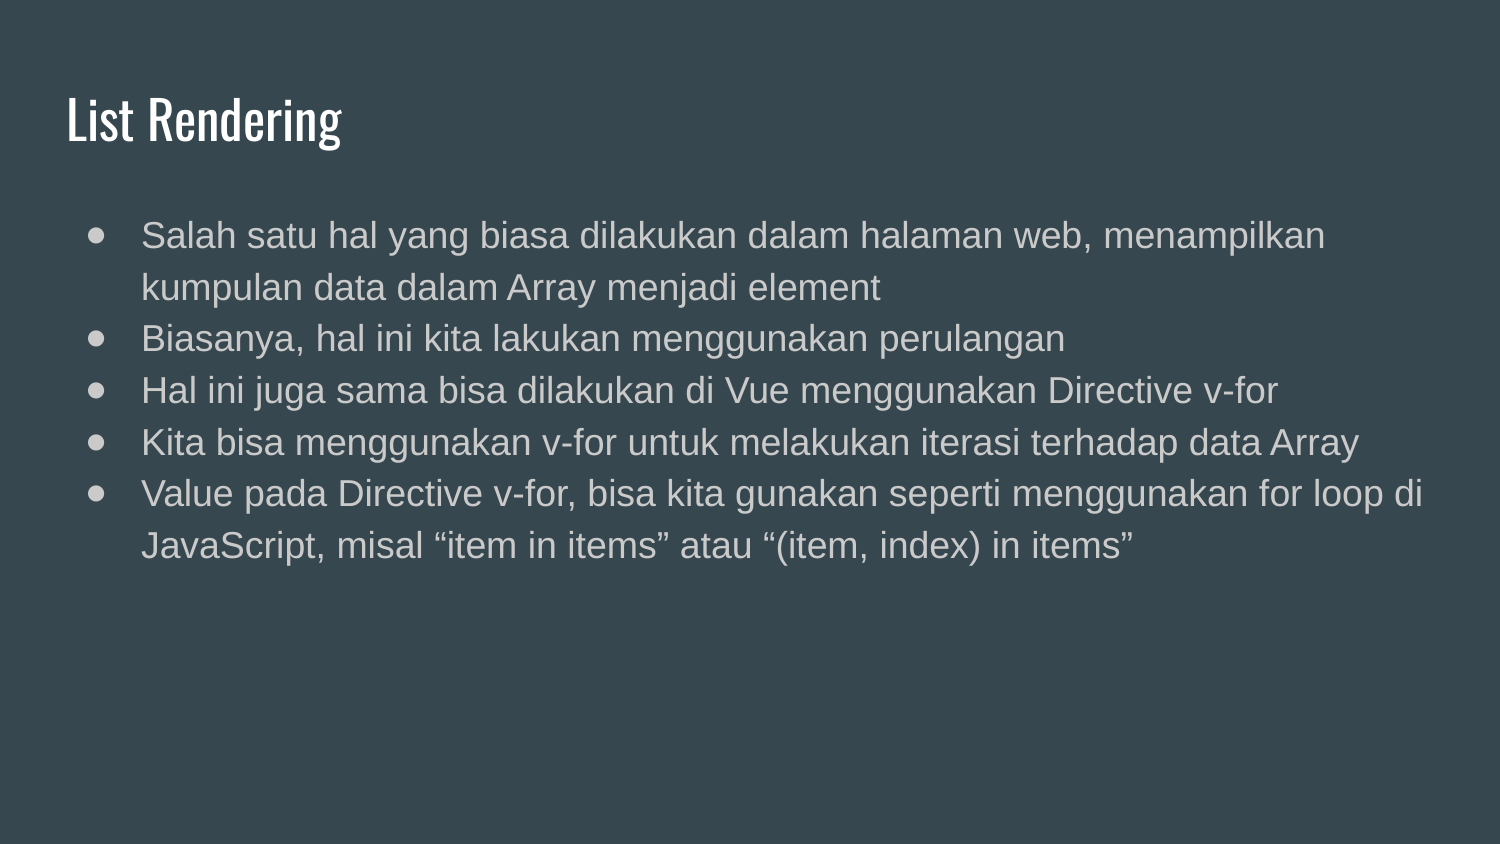

# List Rendering
Salah satu hal yang biasa dilakukan dalam halaman web, menampilkan kumpulan data dalam Array menjadi element
Biasanya, hal ini kita lakukan menggunakan perulangan
Hal ini juga sama bisa dilakukan di Vue menggunakan Directive v-for
Kita bisa menggunakan v-for untuk melakukan iterasi terhadap data Array
Value pada Directive v-for, bisa kita gunakan seperti menggunakan for loop di JavaScript, misal “item in items” atau “(item, index) in items”